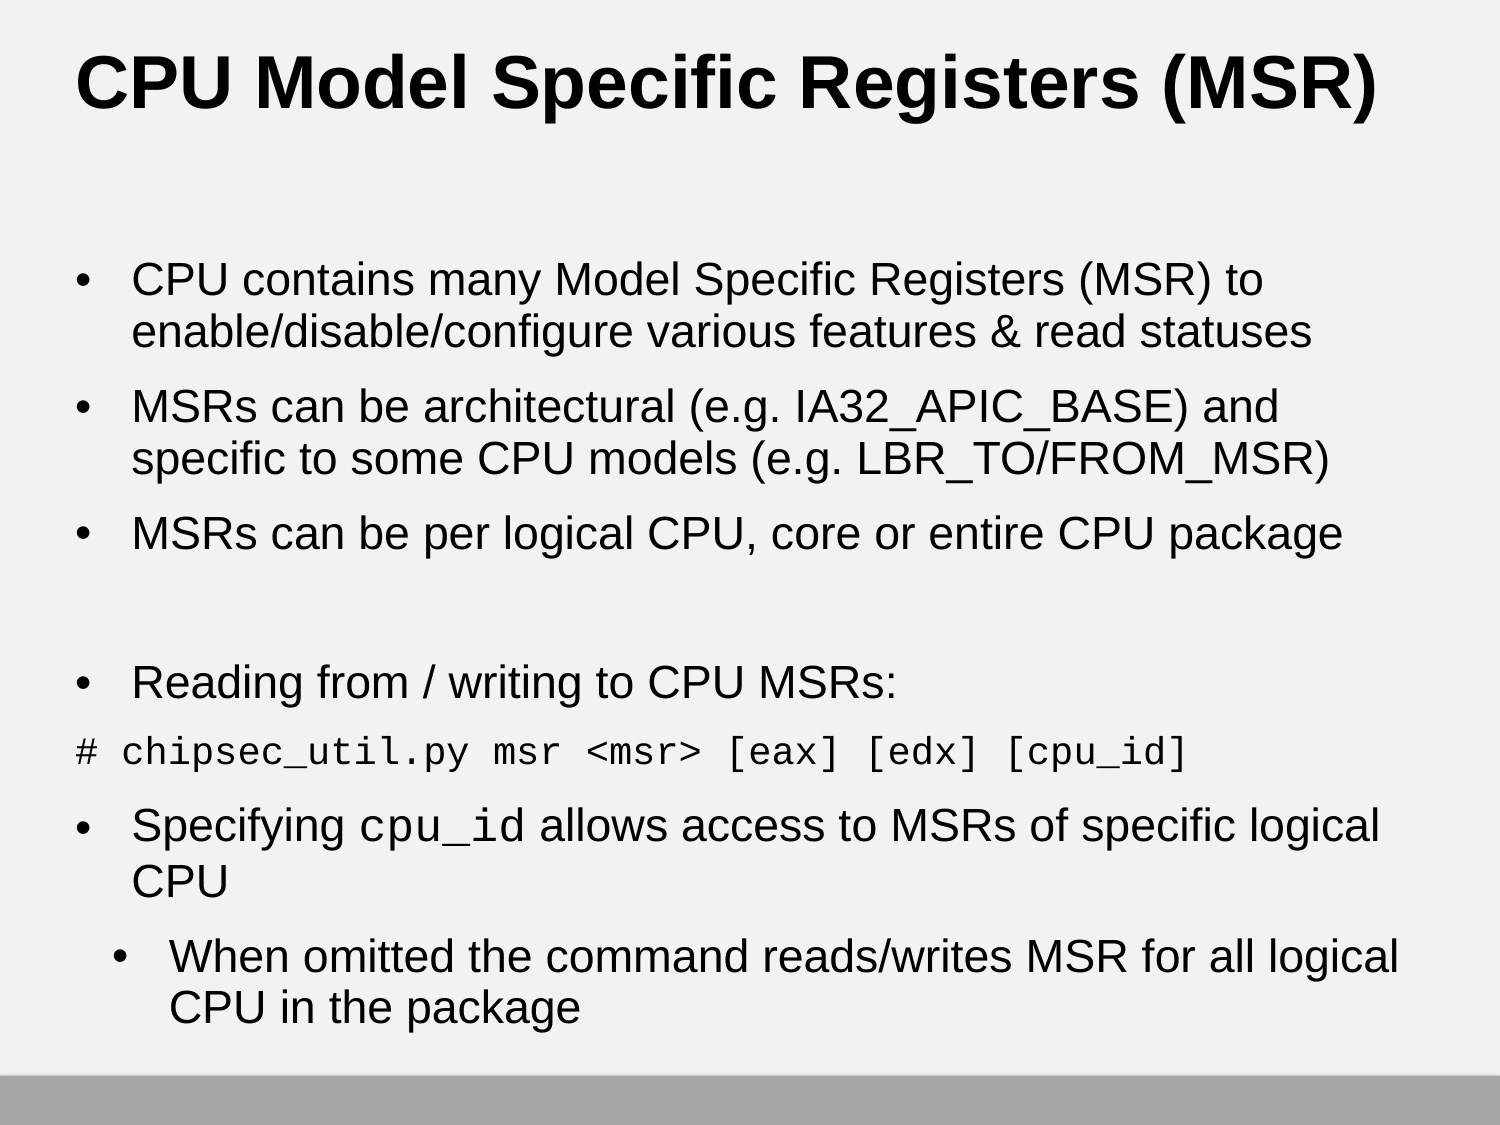

# CPU Model Specific Registers (MSR)
CPU contains many Model Specific Registers (MSR) to enable/disable/configure various features & read statuses
MSRs can be architectural (e.g. IA32_APIC_BASE) and specific to some CPU models (e.g. LBR_TO/FROM_MSR)
MSRs can be per logical CPU, core or entire CPU package

Reading from / writing to CPU MSRs:
# chipsec_util.py msr <msr> [eax] [edx] [cpu_id]
Specifying cpu_id allows access to MSRs of specific logical CPU
When omitted the command reads/writes MSR for all logical CPU in the package